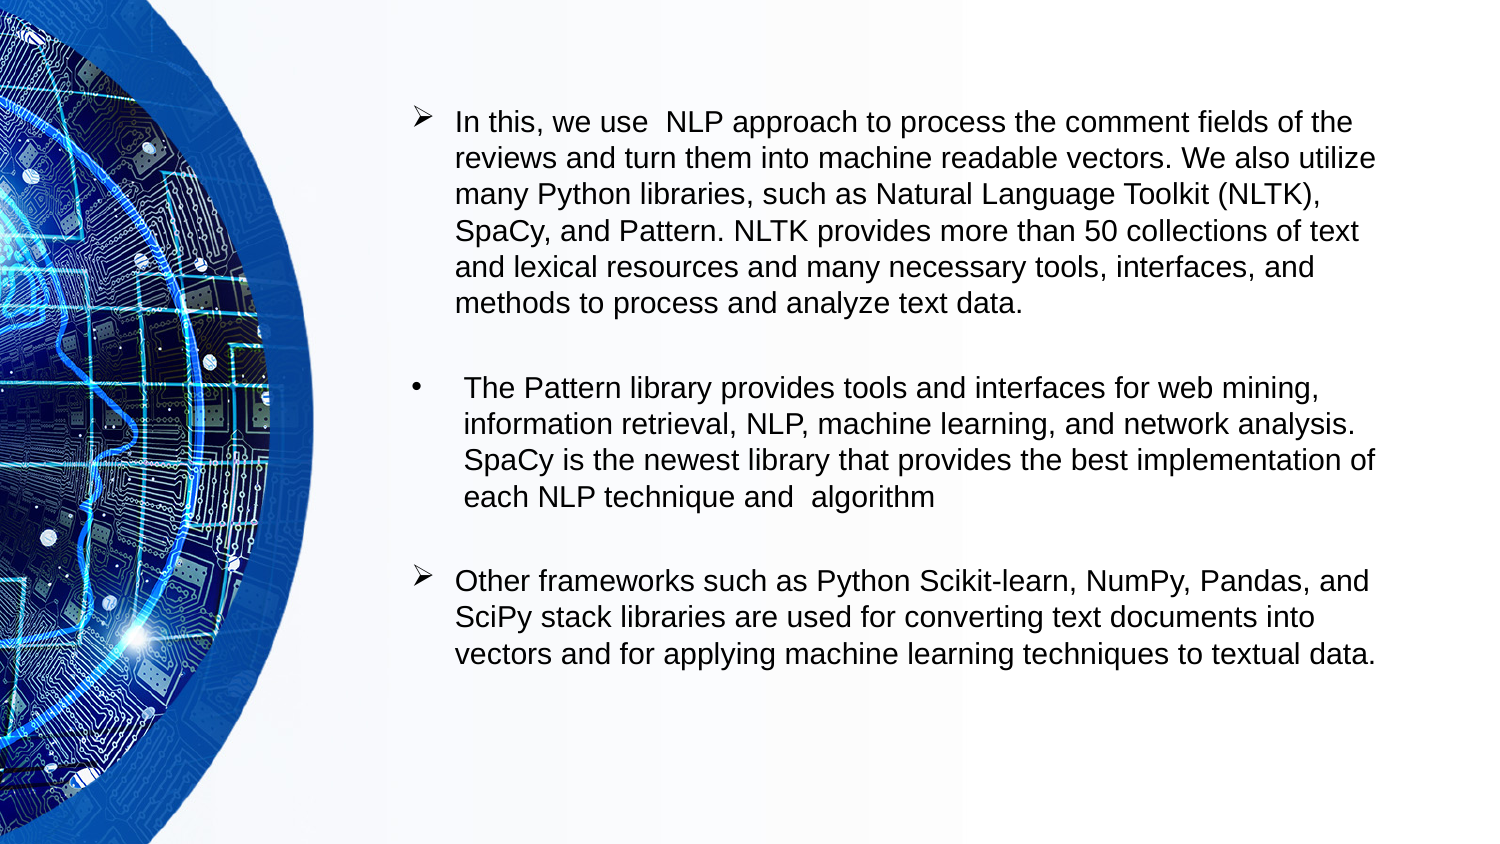

In this, we use  NLP approach to process the comment fields of the reviews and turn them into machine readable vectors. We also utilize many Python libraries, such as Natural Language Toolkit (NLTK), SpaCy, and Pattern. NLTK provides more than 50 collections of text and lexical resources and many necessary tools, interfaces, and methods to process and analyze text data.

The Pattern library provides tools and interfaces for web mining, information retrieval, NLP, machine learning, and network analysis. SpaCy is the newest library that provides the best implementation of each NLP technique and  algorithm

Other frameworks such as Python Scikit-learn, NumPy, Pandas, and SciPy stack libraries are used for converting text documents into vectors and for applying machine learning techniques to textual data.